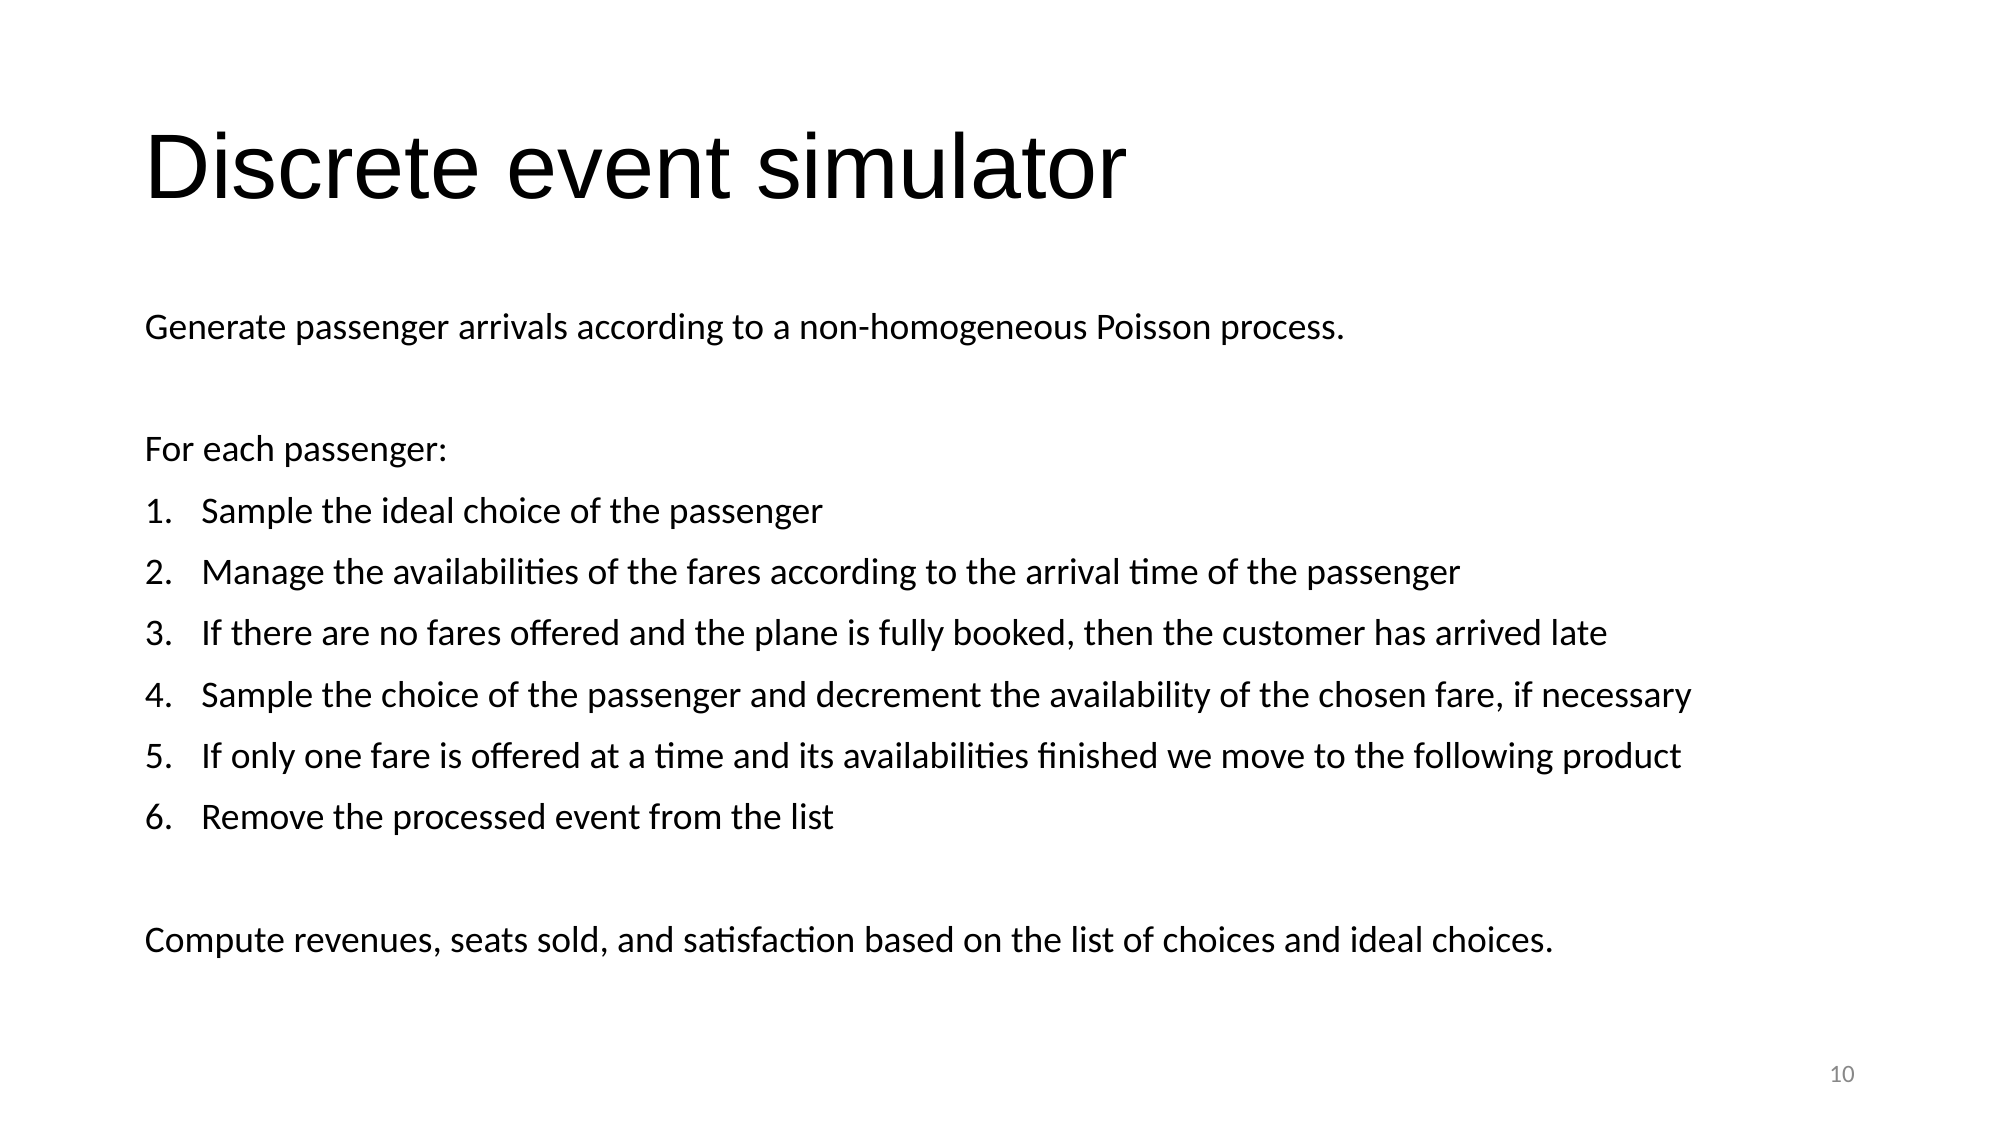

# Discrete event simulator
Generate passenger arrivals according to a non-homogeneous Poisson process.

For each passenger:
Sample the ideal choice of the passenger
Manage the availabilities of the fares according to the arrival time of the passenger
If there are no fares offered and the plane is fully booked, then the customer has arrived late
Sample the choice of the passenger and decrement the availability of the chosen fare, if necessary
If only one fare is offered at a time and its availabilities finished we move to the following product
Remove the processed event from the list

Compute revenues, seats sold, and satisfaction based on the list of choices and ideal choices.
10